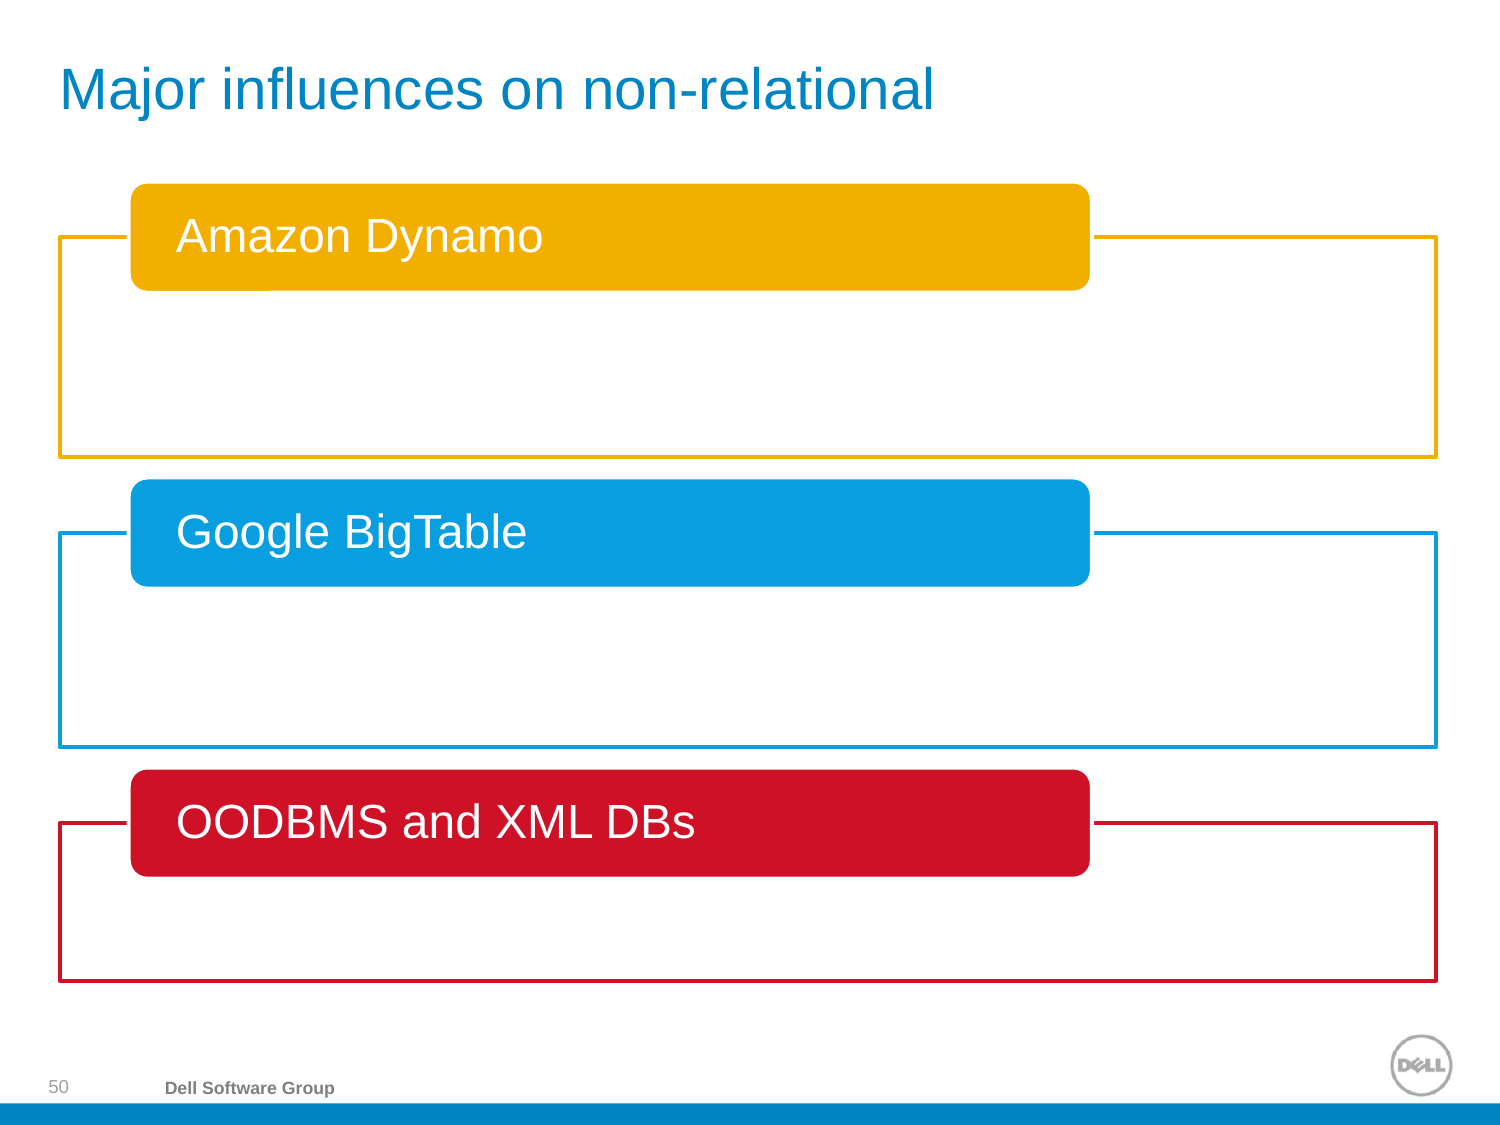

# Major influences on non-relational
Eventually consistent transaction model
Consistent hashing
Amazon Dynamo
Column Family model for sparse distributed columnar data
Google BigTable
Paved the way for the document database
OODBMS and XML DBs